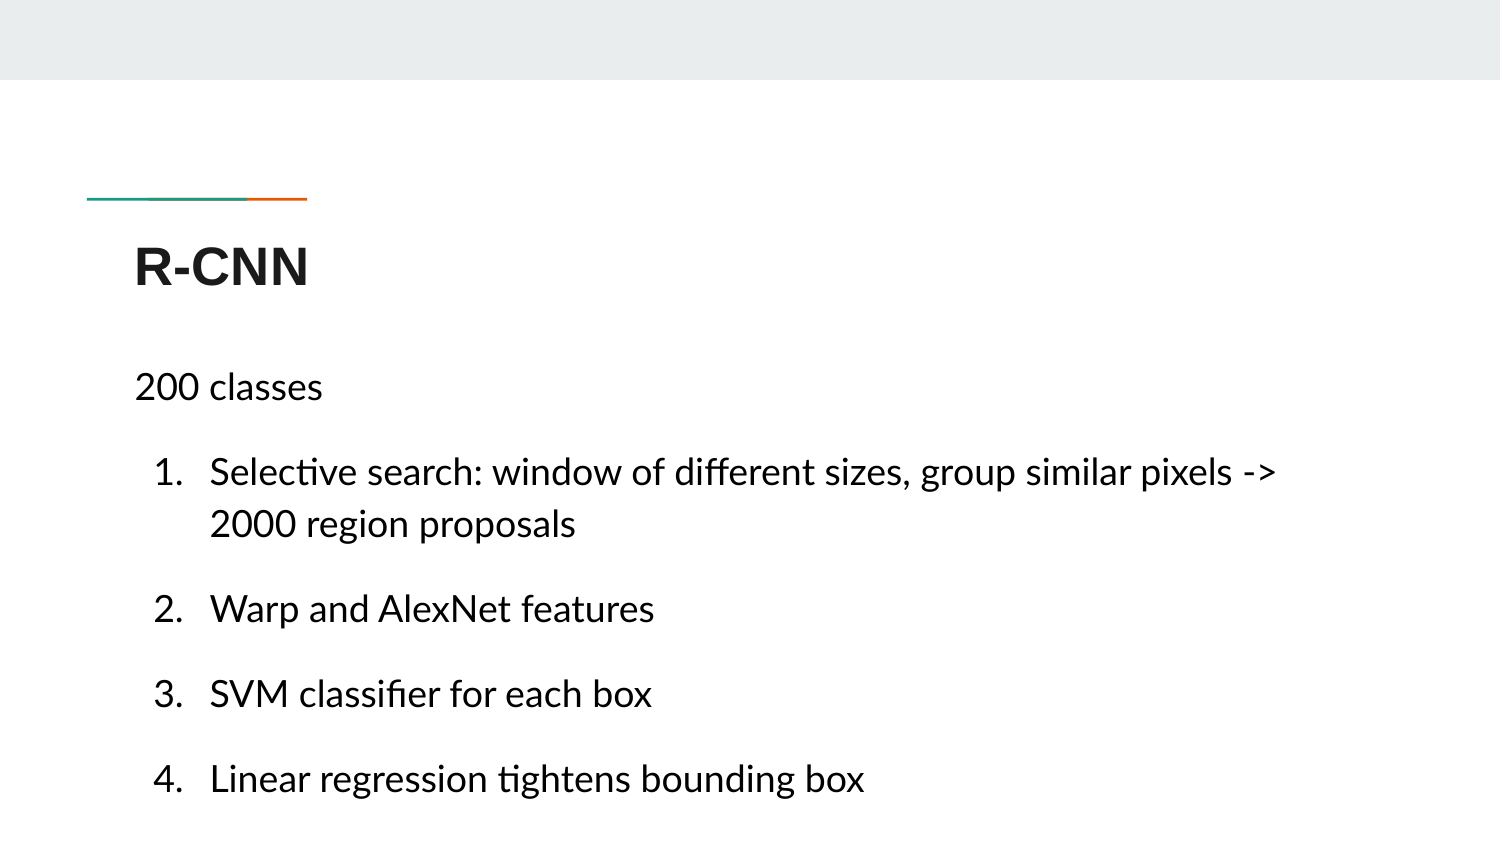

# R-CNN
200 classes
Selective search: window of different sizes, group similar pixels ->
2000 region proposals
Warp and AlexNet features
SVM classifier for each box
Linear regression tightens bounding box
Each model trained separately. 2000 runs of AlexNet.